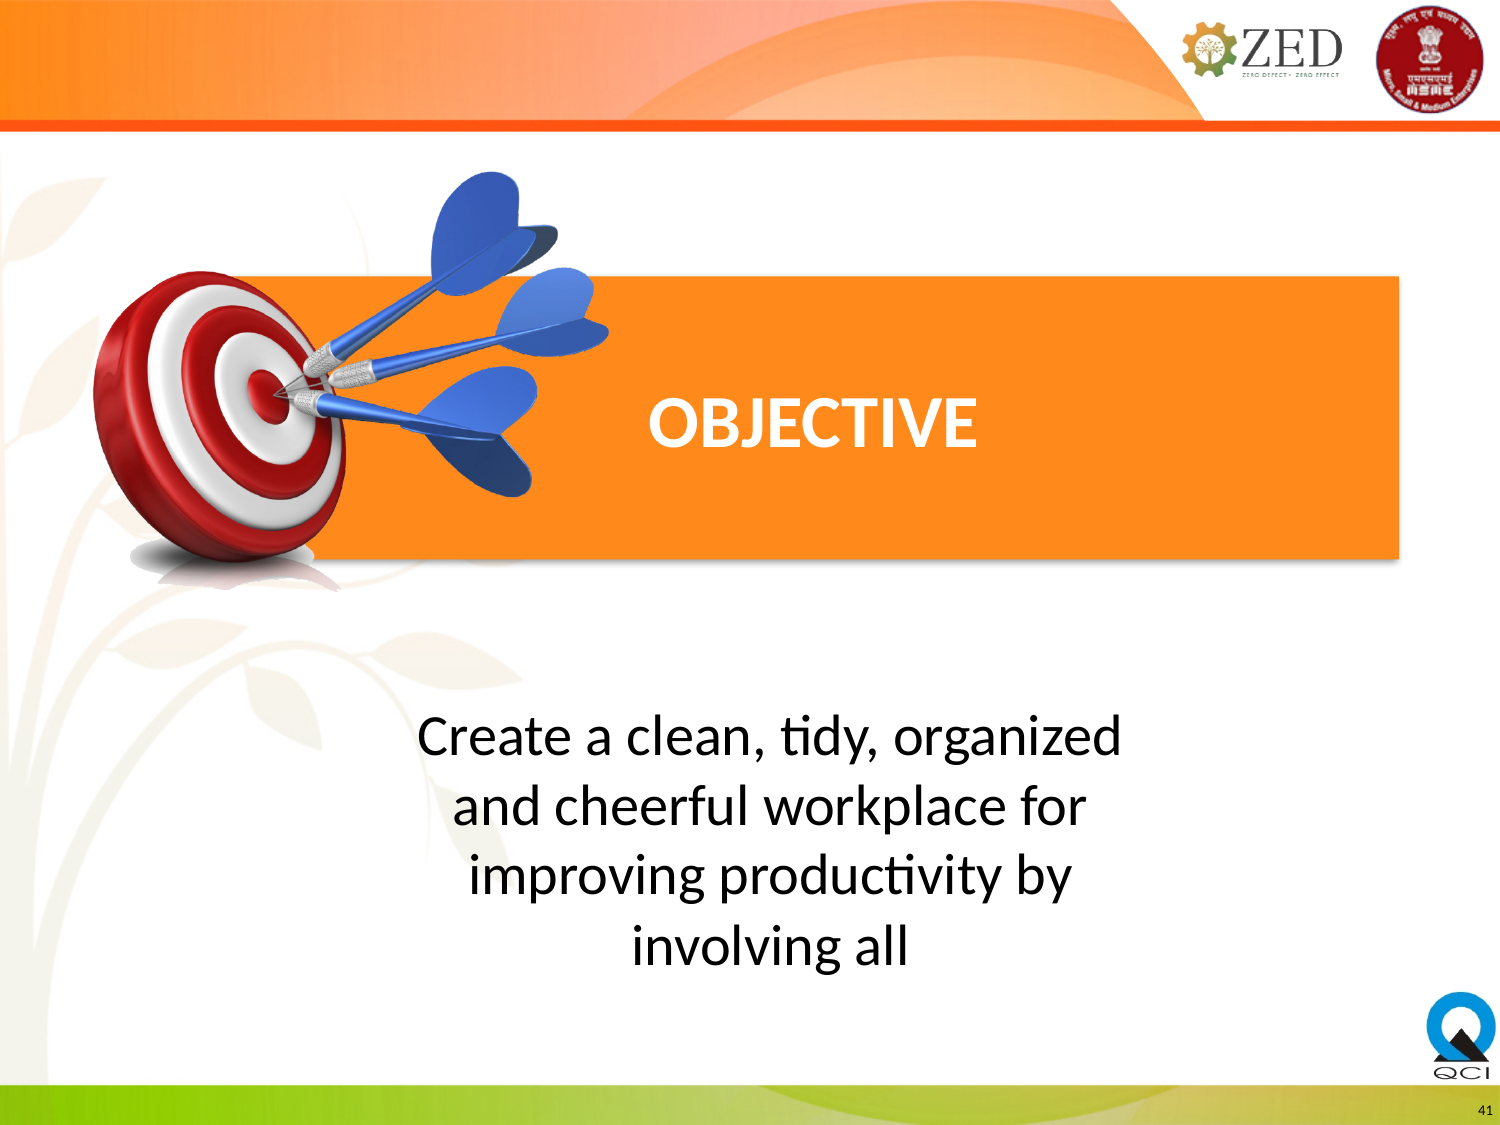

Create a clean, tidy, organized and cheerful workplace for improving productivity by involving all